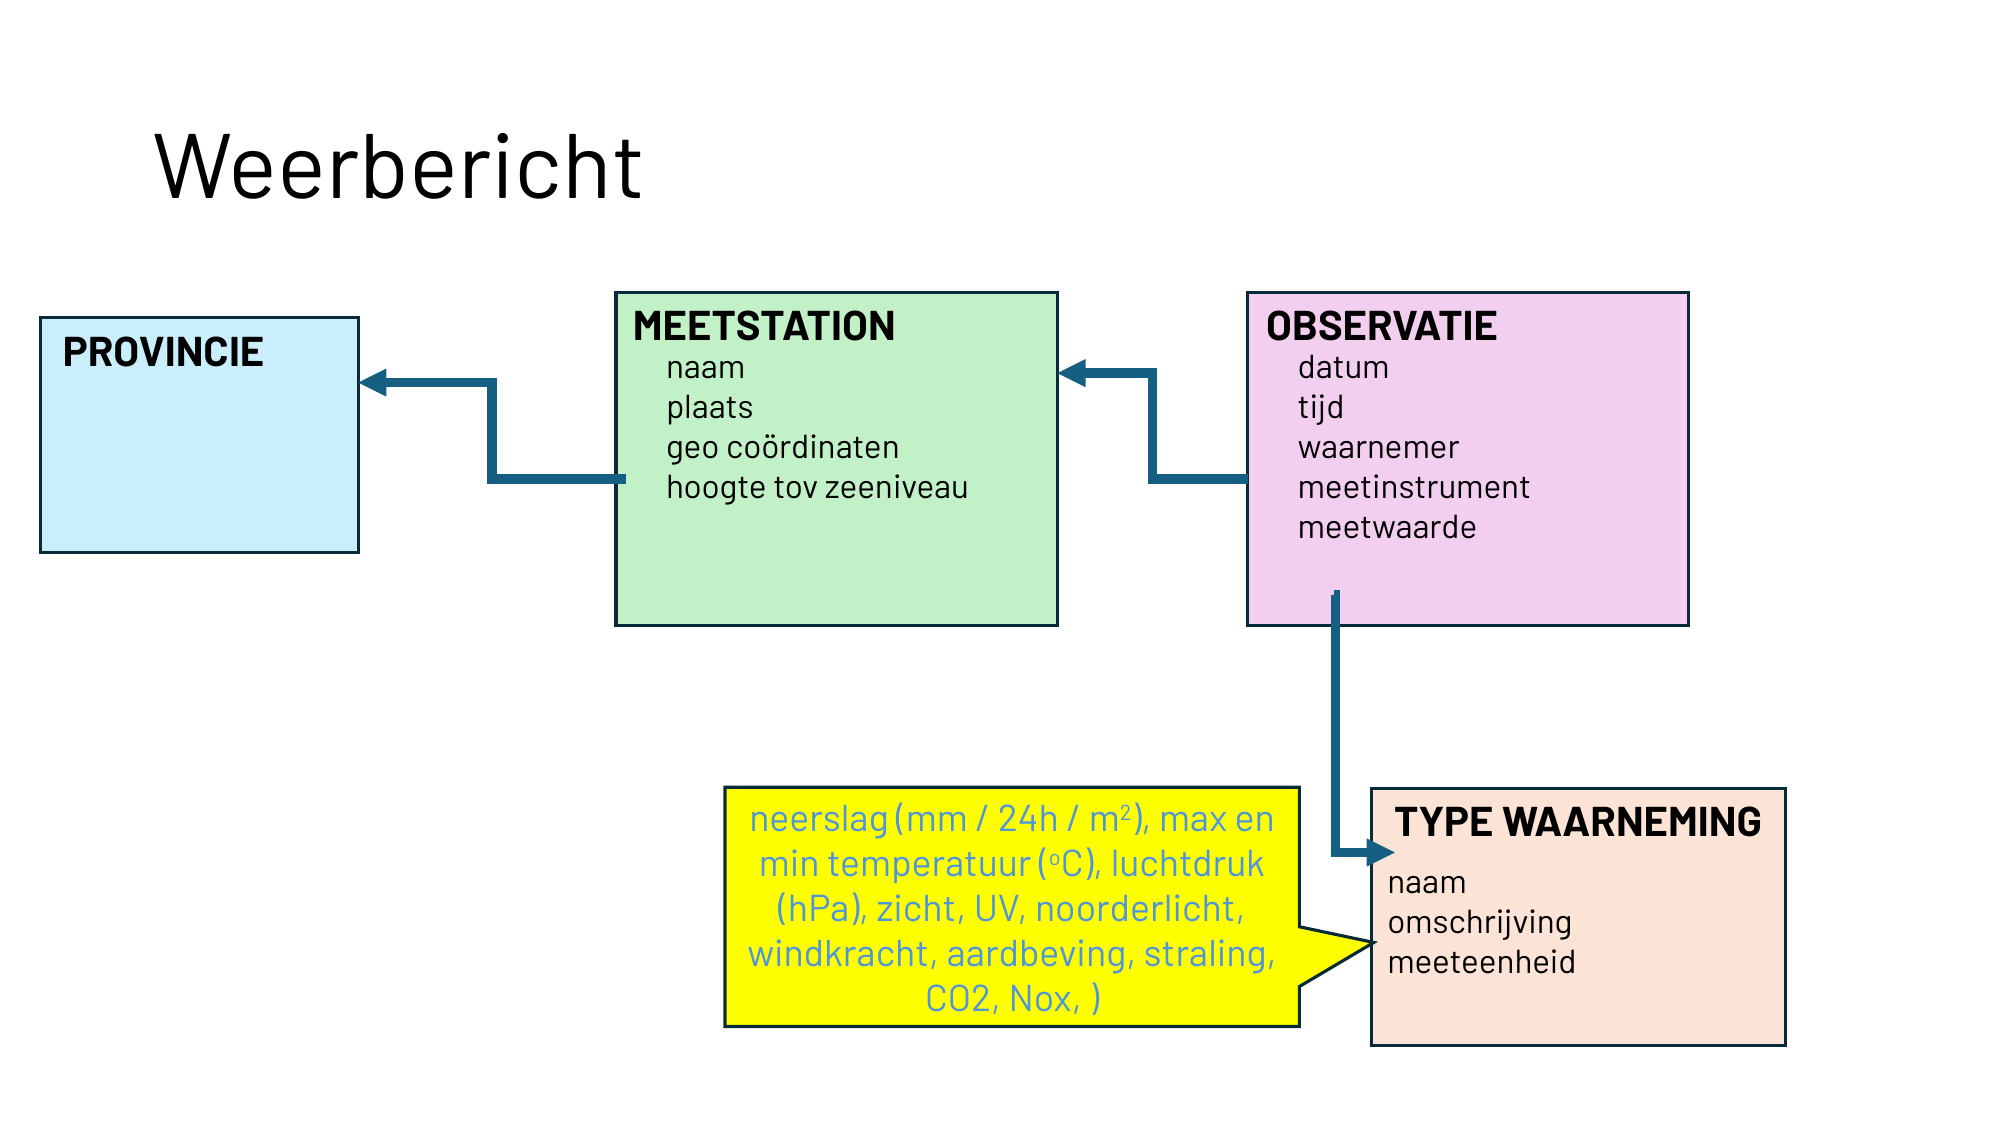

# Weerbericht
OBSERVATIE
MEETSTATION

PROVINCIE

datum
tijd
waarnemer
meetinstrument
meetwaarde
naam
plaats
geo coördinaten
hoogte tov zeeniveau

neerslag (mm / 24h / m2), max en min temperatuur (oC), luchtdruk (hPa), zicht, UV, noorderlicht, windkracht, aardbeving, straling, CO2, Nox, )
TYPE WAARNEMING

naam
omschrijving
meeteenheid